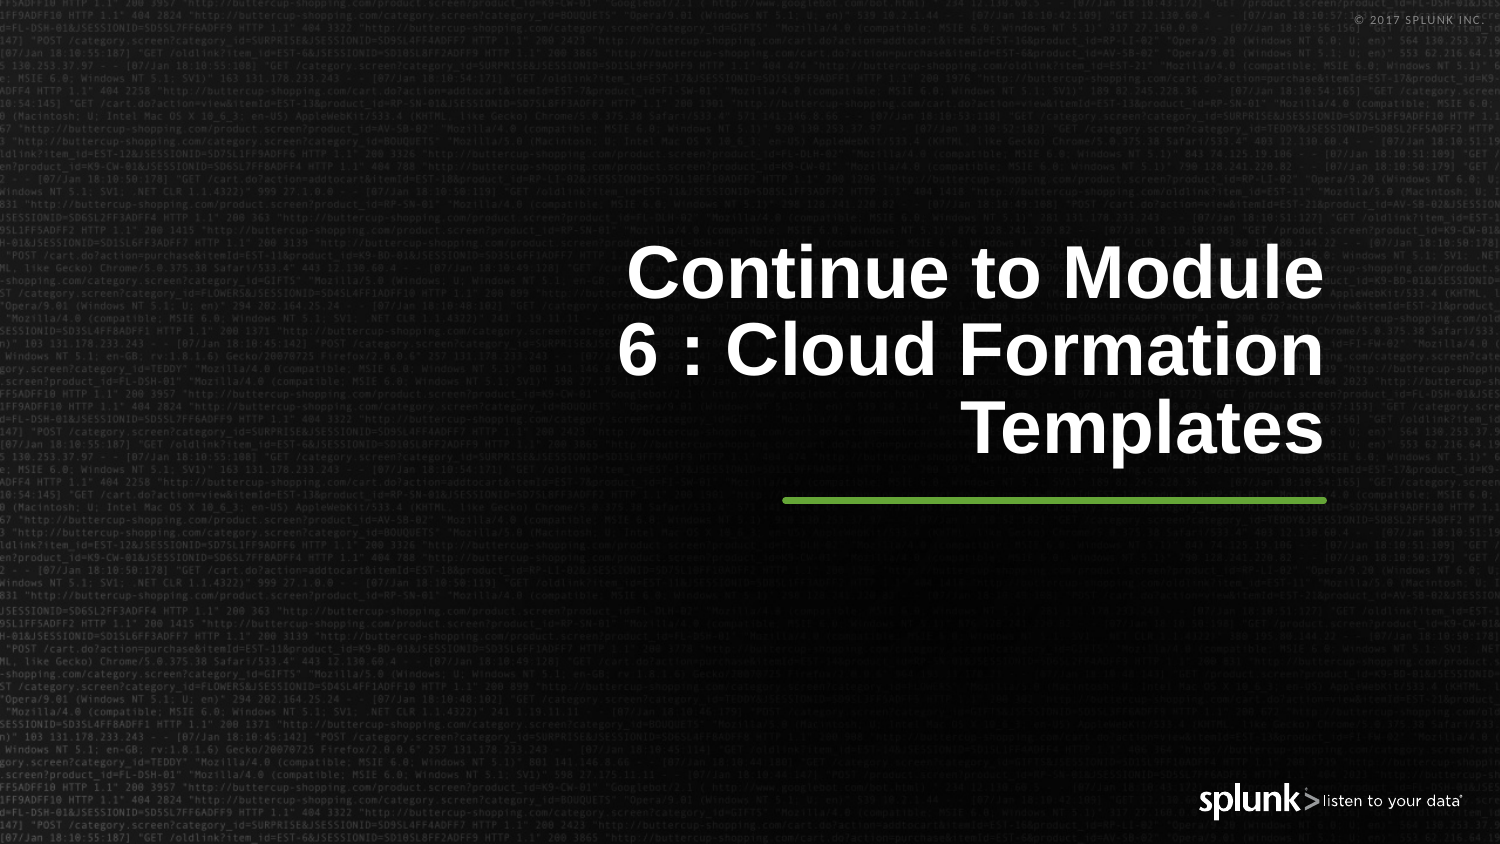

# Continue to Module 6 : Cloud Formation Templates